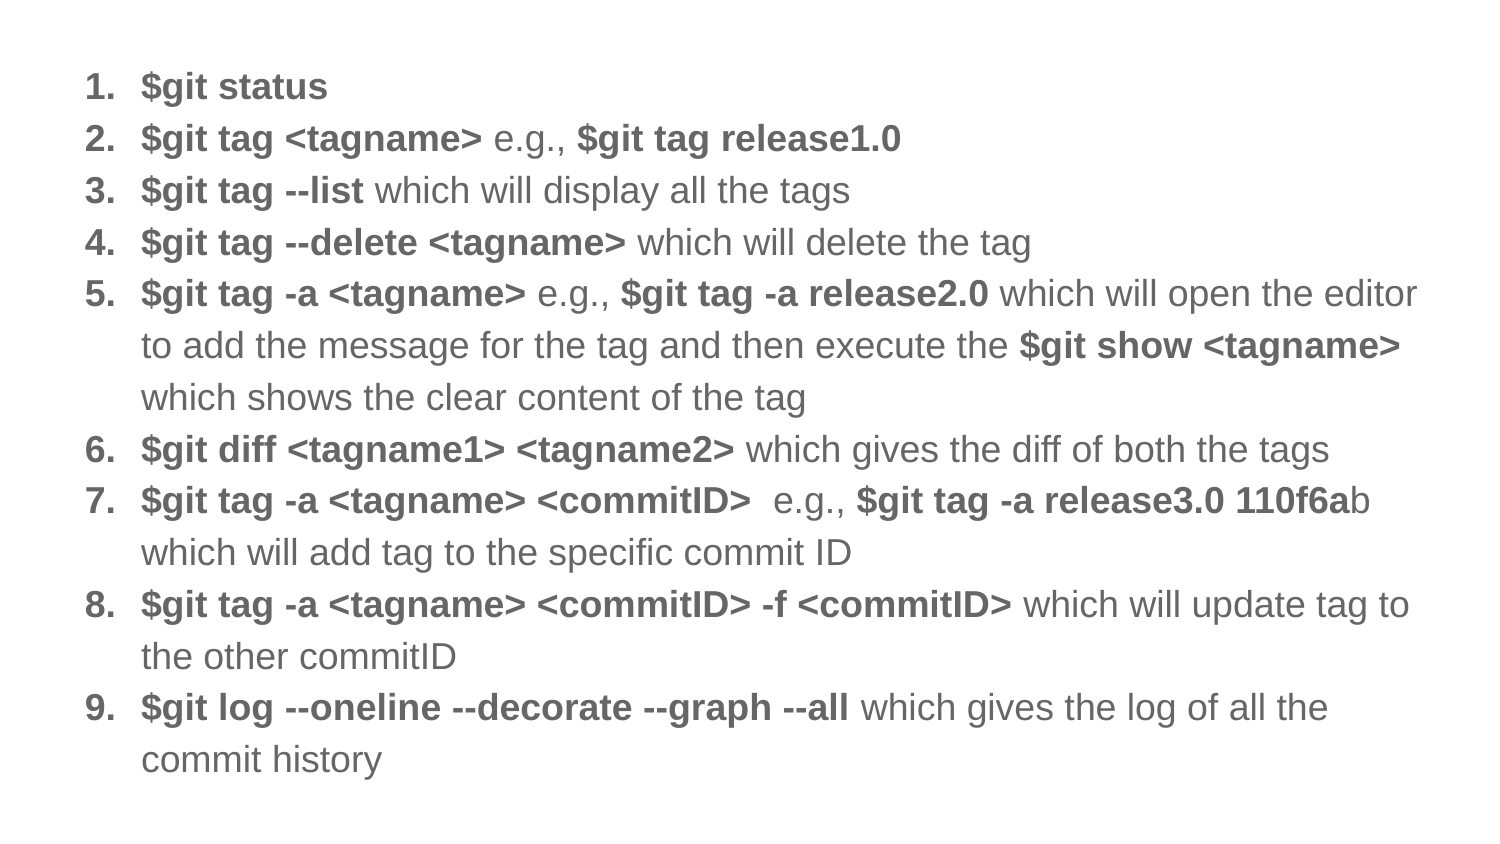

$git status
$git tag <tagname> e.g., $git tag release1.0
$git tag --list which will display all the tags
$git tag --delete <tagname> which will delete the tag
$git tag -a <tagname> e.g., $git tag -a release2.0 which will open the editor to add the message for the tag and then execute the $git show <tagname> which shows the clear content of the tag
$git diff <tagname1> <tagname2> which gives the diff of both the tags
$git tag -a <tagname> <commitID>  e.g., $git tag -a release3.0 110f6ab which will add tag to the specific commit ID
$git tag -a <tagname> <commitID> -f <commitID> which will update tag to the other commitID
$git log --oneline --decorate --graph --all which gives the log of all the commit history